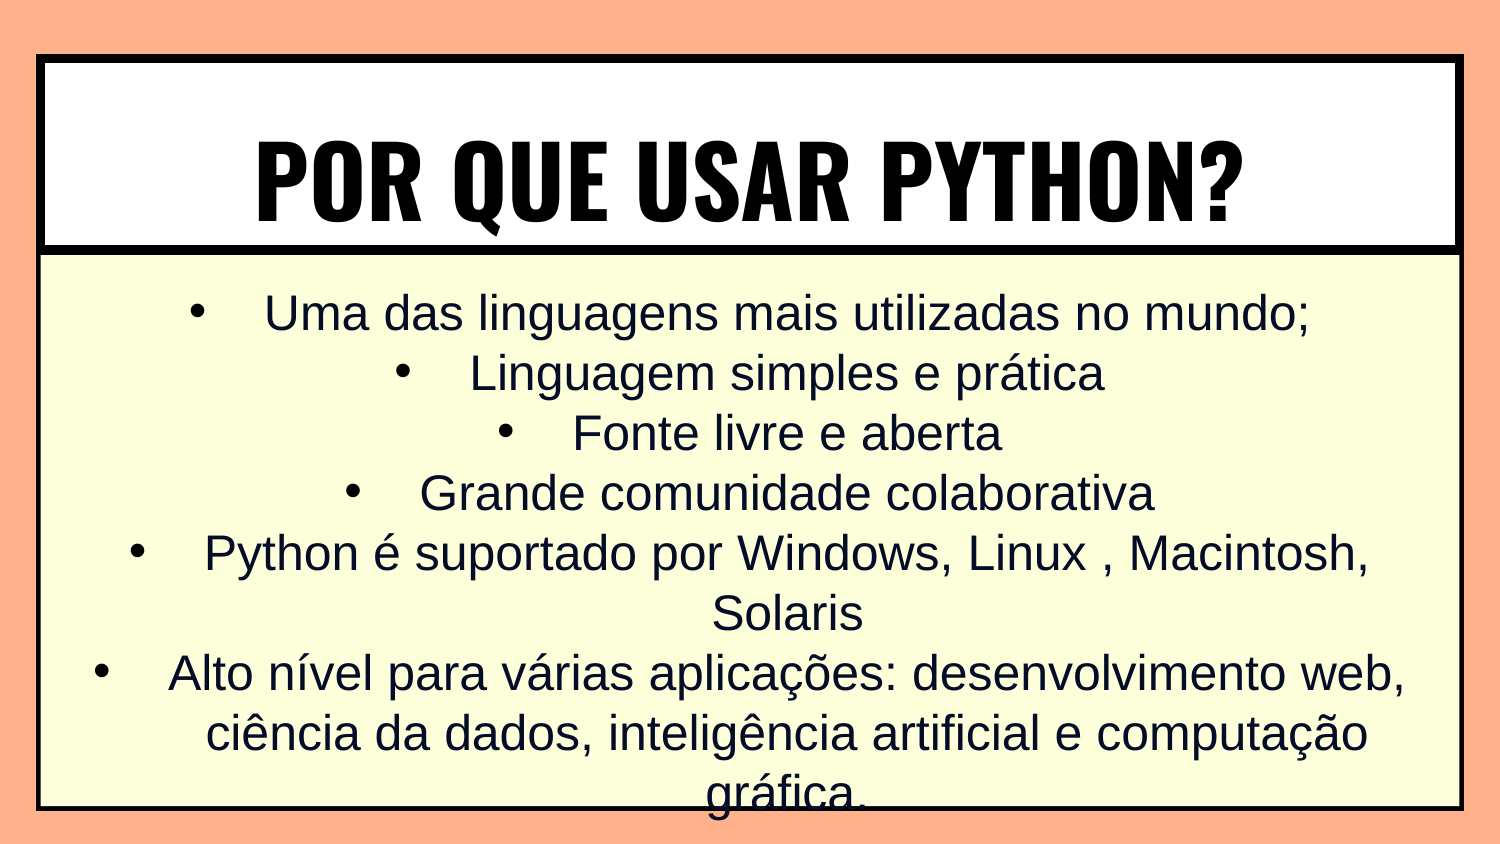

POR QUE USAR PYTHON?

Uma das linguagens mais utilizadas no mundo;
Linguagem simples e prática
Fonte livre e aberta
Grande comunidade colaborativa
Python é suportado por Windows, Linux , Macintosh, Solaris
Alto nível para várias aplicações: desenvolvimento web, ciência da dados, inteligência artificial e computação gráfica.